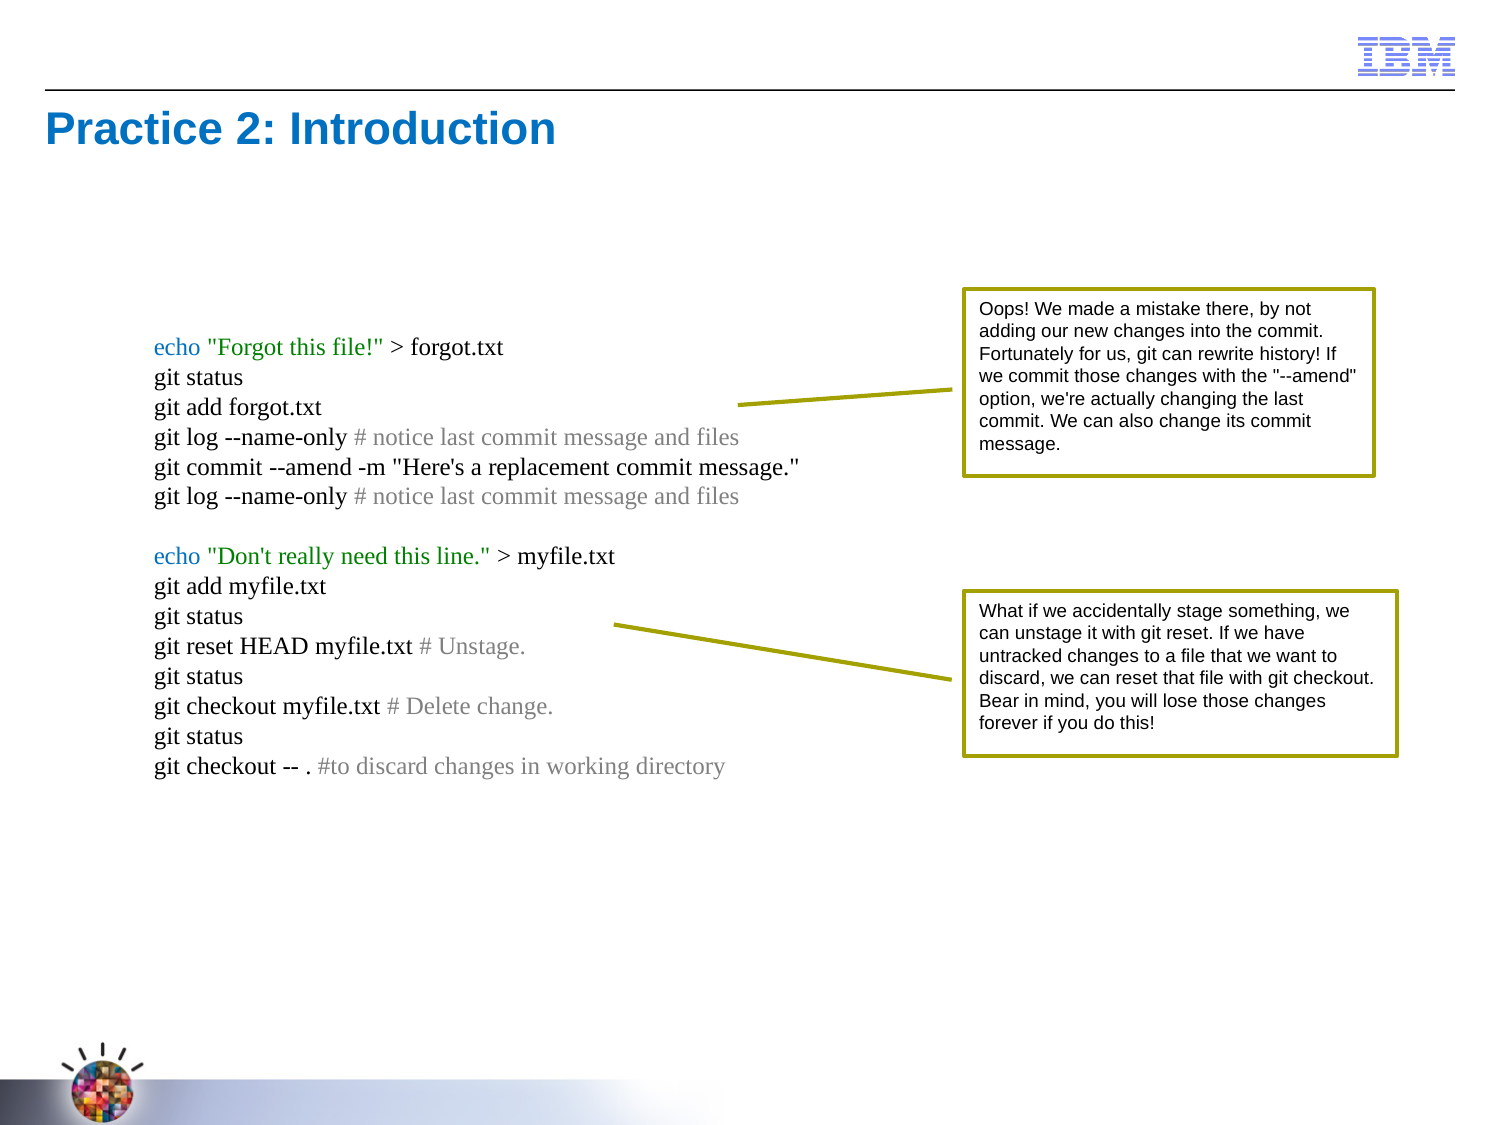

Practice 2: Introduction
Oops! We made a mistake there, by not adding our new changes into the commit. Fortunately for us, git can rewrite history! If we commit those changes with the "--amend" option, we're actually changing the last commit. We can also change its commit message.

echo "Forgot this file!" > forgot.txt
git status
git add forgot.txt
git log --name-only # notice last commit message and files
git commit --amend -m "Here's a replacement commit message."
git log --name-only # notice last commit message and files

echo "Don't really need this line." > myfile.txt
git add myfile.txt
git status
git reset HEAD myfile.txt # Unstage.
git status
git checkout myfile.txt # Delete change.
git status
git checkout -- . #to discard changes in working directory

What if we accidentally stage something, we can unstage it with git reset. If we have untracked changes to a file that we want to discard, we can reset that file with git checkout. Bear in mind, you will lose those changes forever if you do this!